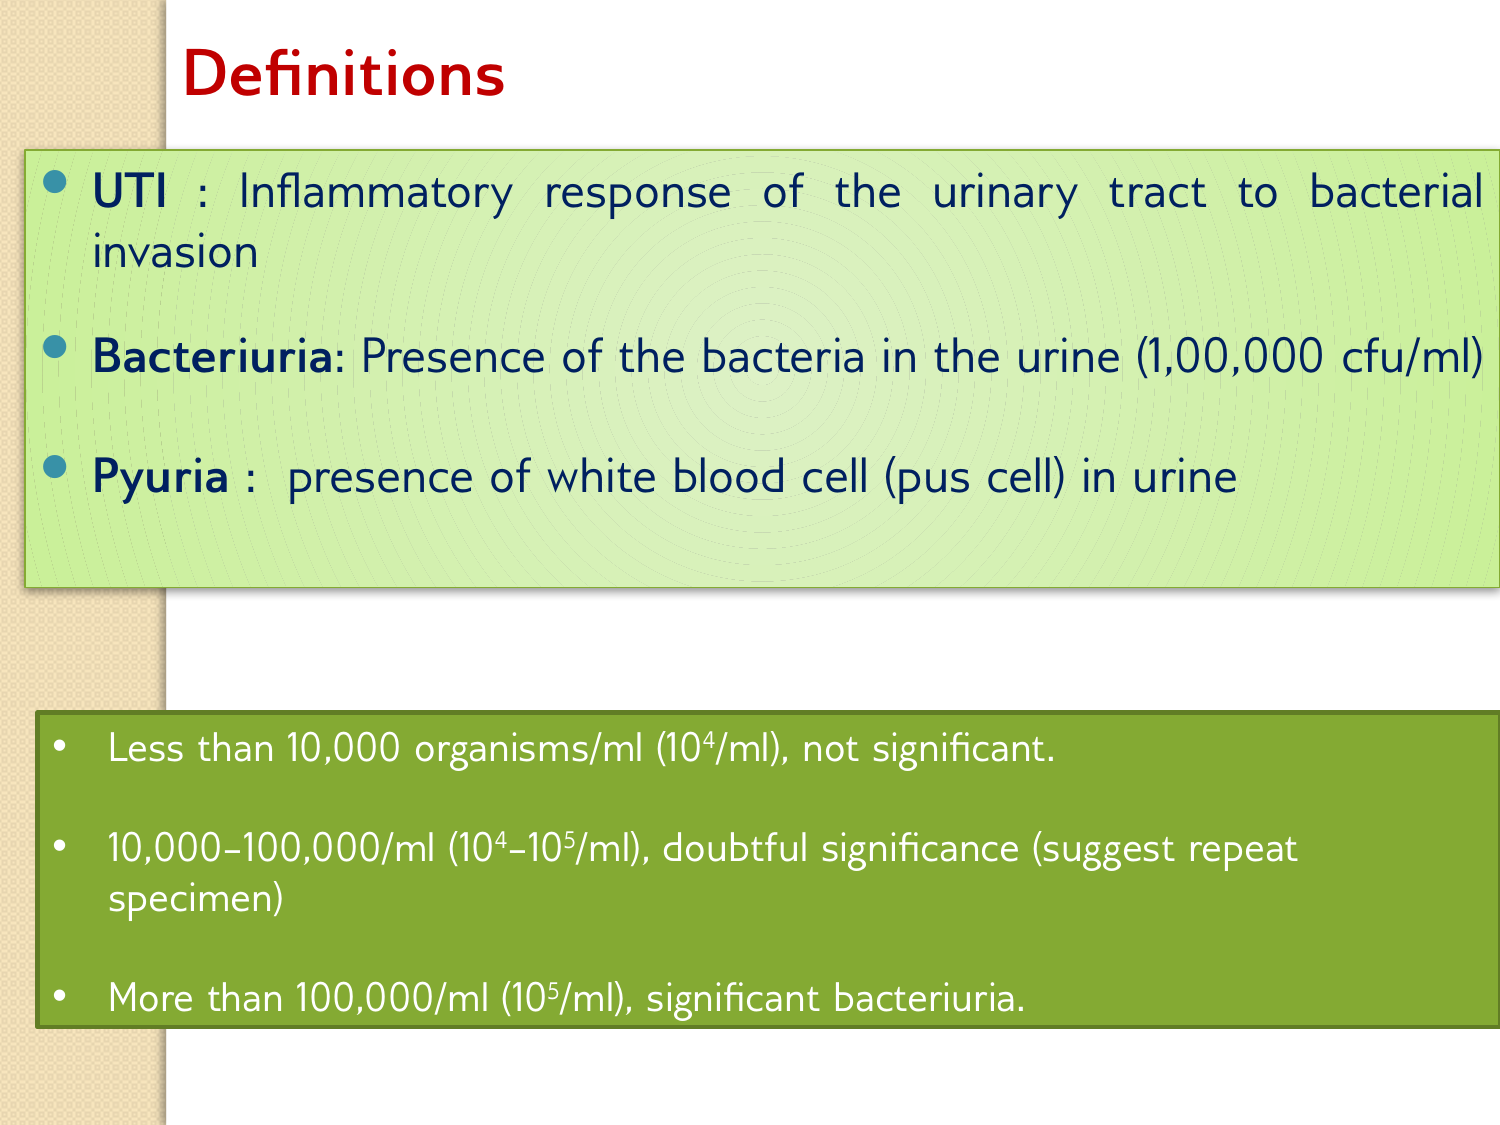

Definitions
UTI : Inflammatory response of the urinary tract to bacterial invasion

Bacteriuria: Presence of the bacteria in the urine (1,00,000 cfu/ml)

Pyuria :  presence of white blood cell (pus cell) in urine
Less than 10,000 organisms/ml (104/ml), not significant.

10,000–100,000/ml (104–105/ml), doubtful significance (suggest repeat specimen)

More than 100,000/ml (105/ml), significant bacteriuria.